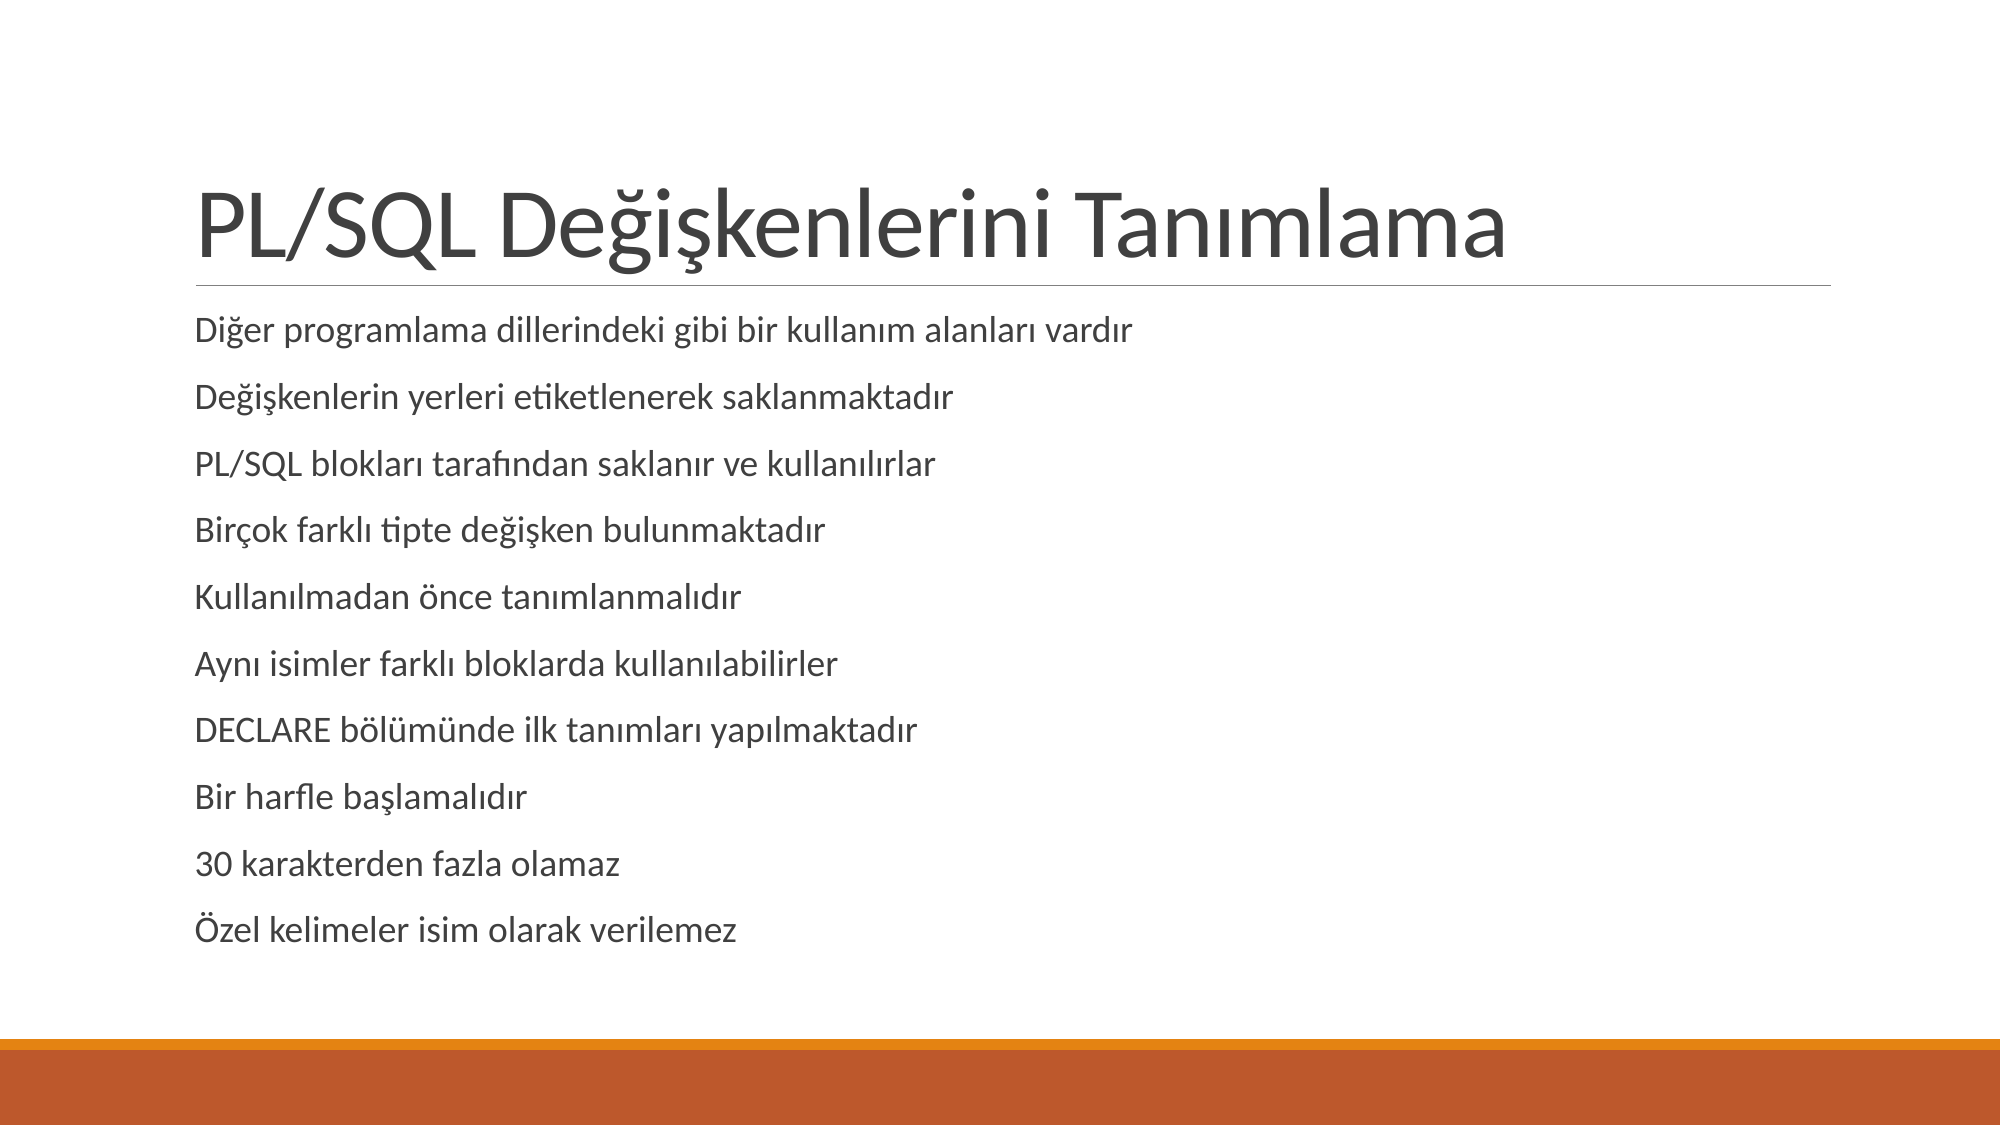

# PL/SQL Değişkenlerini Tanımlama
Diğer programlama dillerindeki gibi bir kullanım alanları vardır
Değişkenlerin yerleri etiketlenerek saklanmaktadır
PL/SQL blokları tarafından saklanır ve kullanılırlar
Birçok farklı tipte değişken bulunmaktadır
Kullanılmadan önce tanımlanmalıdır
Aynı isimler farklı bloklarda kullanılabilirler
DECLARE bölümünde ilk tanımları yapılmaktadır
Bir harfle başlamalıdır
30 karakterden fazla olamaz
Özel kelimeler isim olarak verilemez